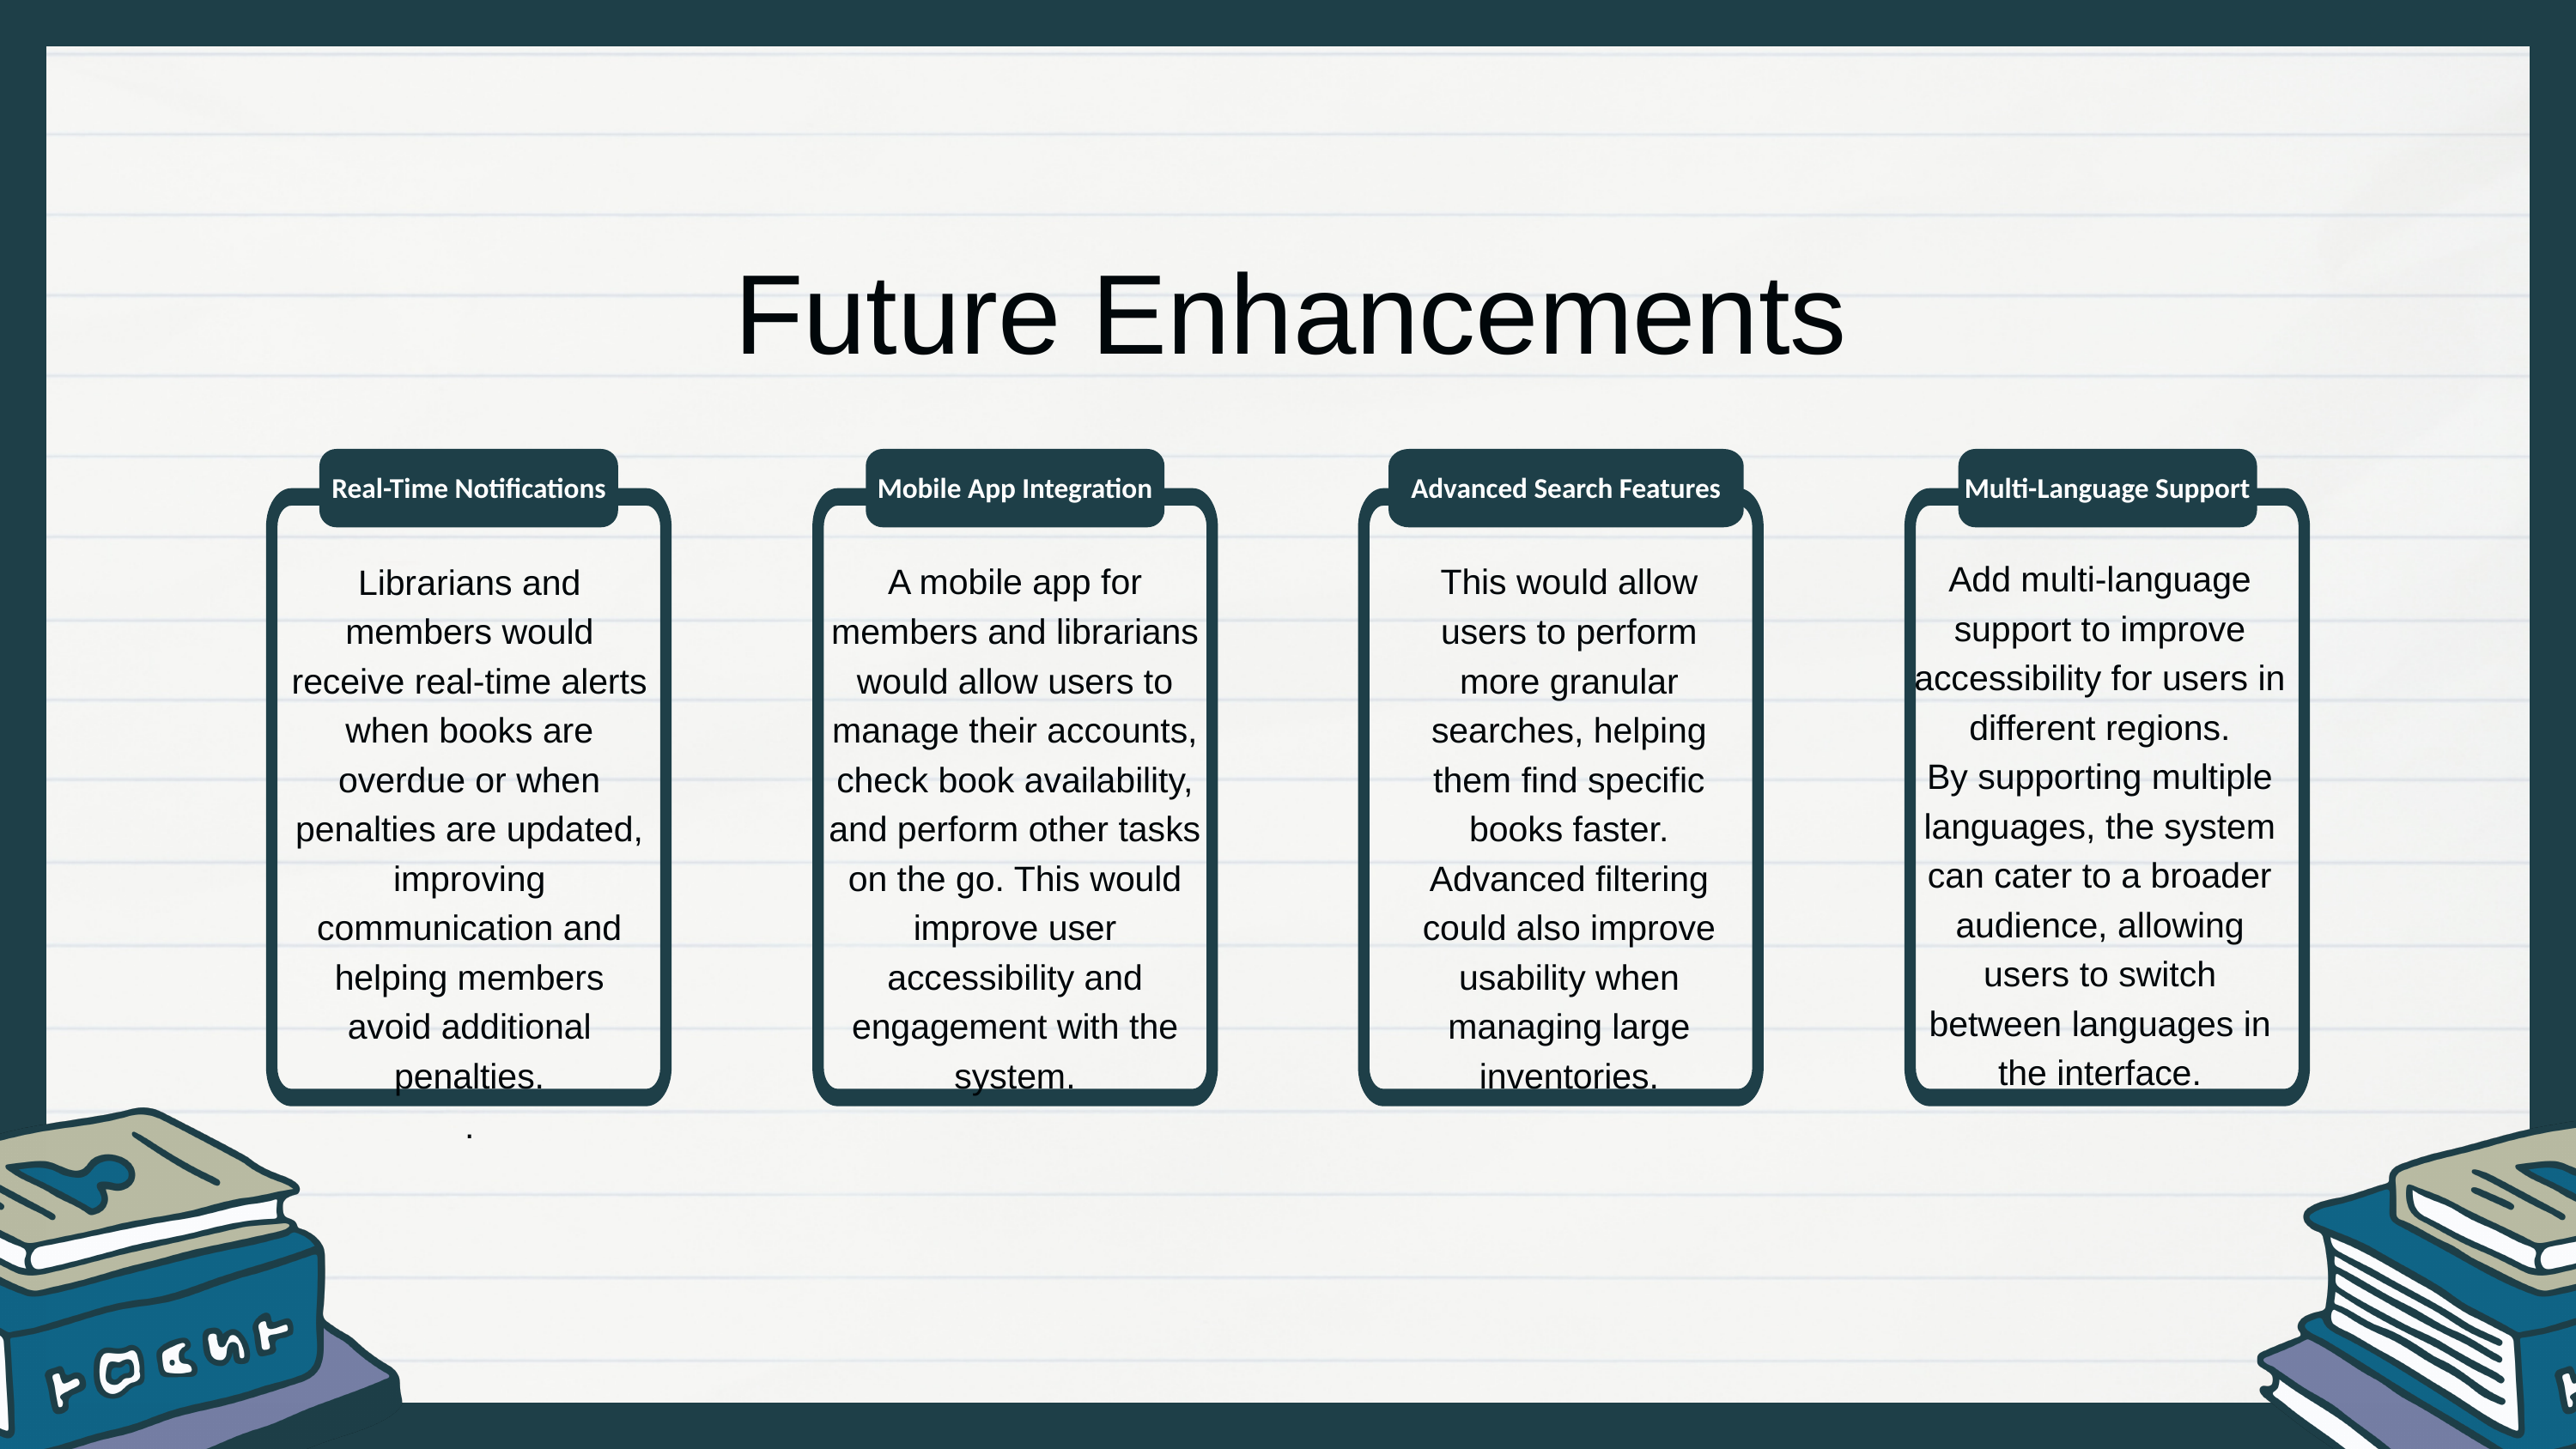

Future Enhancements

Real-Time Notifications

Mobile App Integration

Advanced Search Features

Multi-Language Support

Add multi-language support to improve accessibility for users in different regions.
By supporting multiple languages, the system can cater to a broader audience, allowing users to switch between languages in the interface.
A mobile app for members and librarians would allow users to manage their accounts, check book availability, and perform other tasks on the go. This would improve user accessibility and engagement with the system.
This would allow users to perform more granular searches, helping them find specific books faster. Advanced filtering could also improve usability when managing large inventories.

Librarians and members would receive real-time alerts when books are overdue or when penalties are updated, improving communication and helping members avoid additional penalties.
.